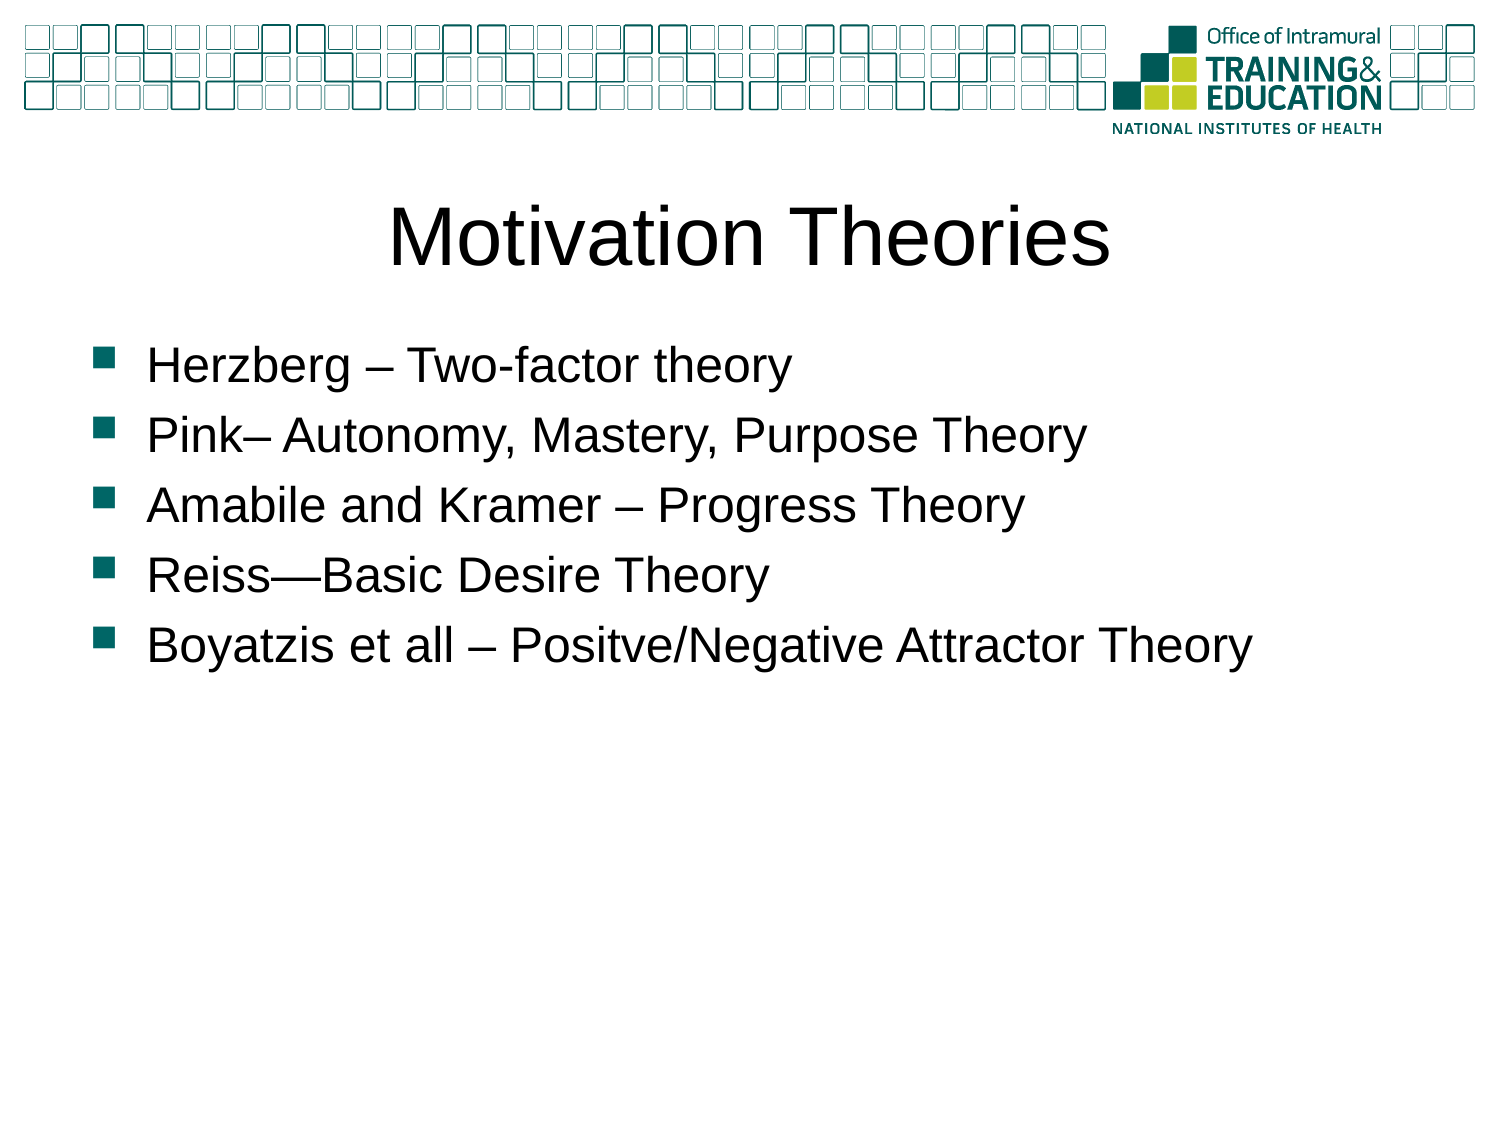

# Motivation Theories
Herzberg – Two-factor theory
Pink– Autonomy, Mastery, Purpose Theory
Amabile and Kramer – Progress Theory
Reiss—Basic Desire Theory
Boyatzis et all – Positve/Negative Attractor Theory